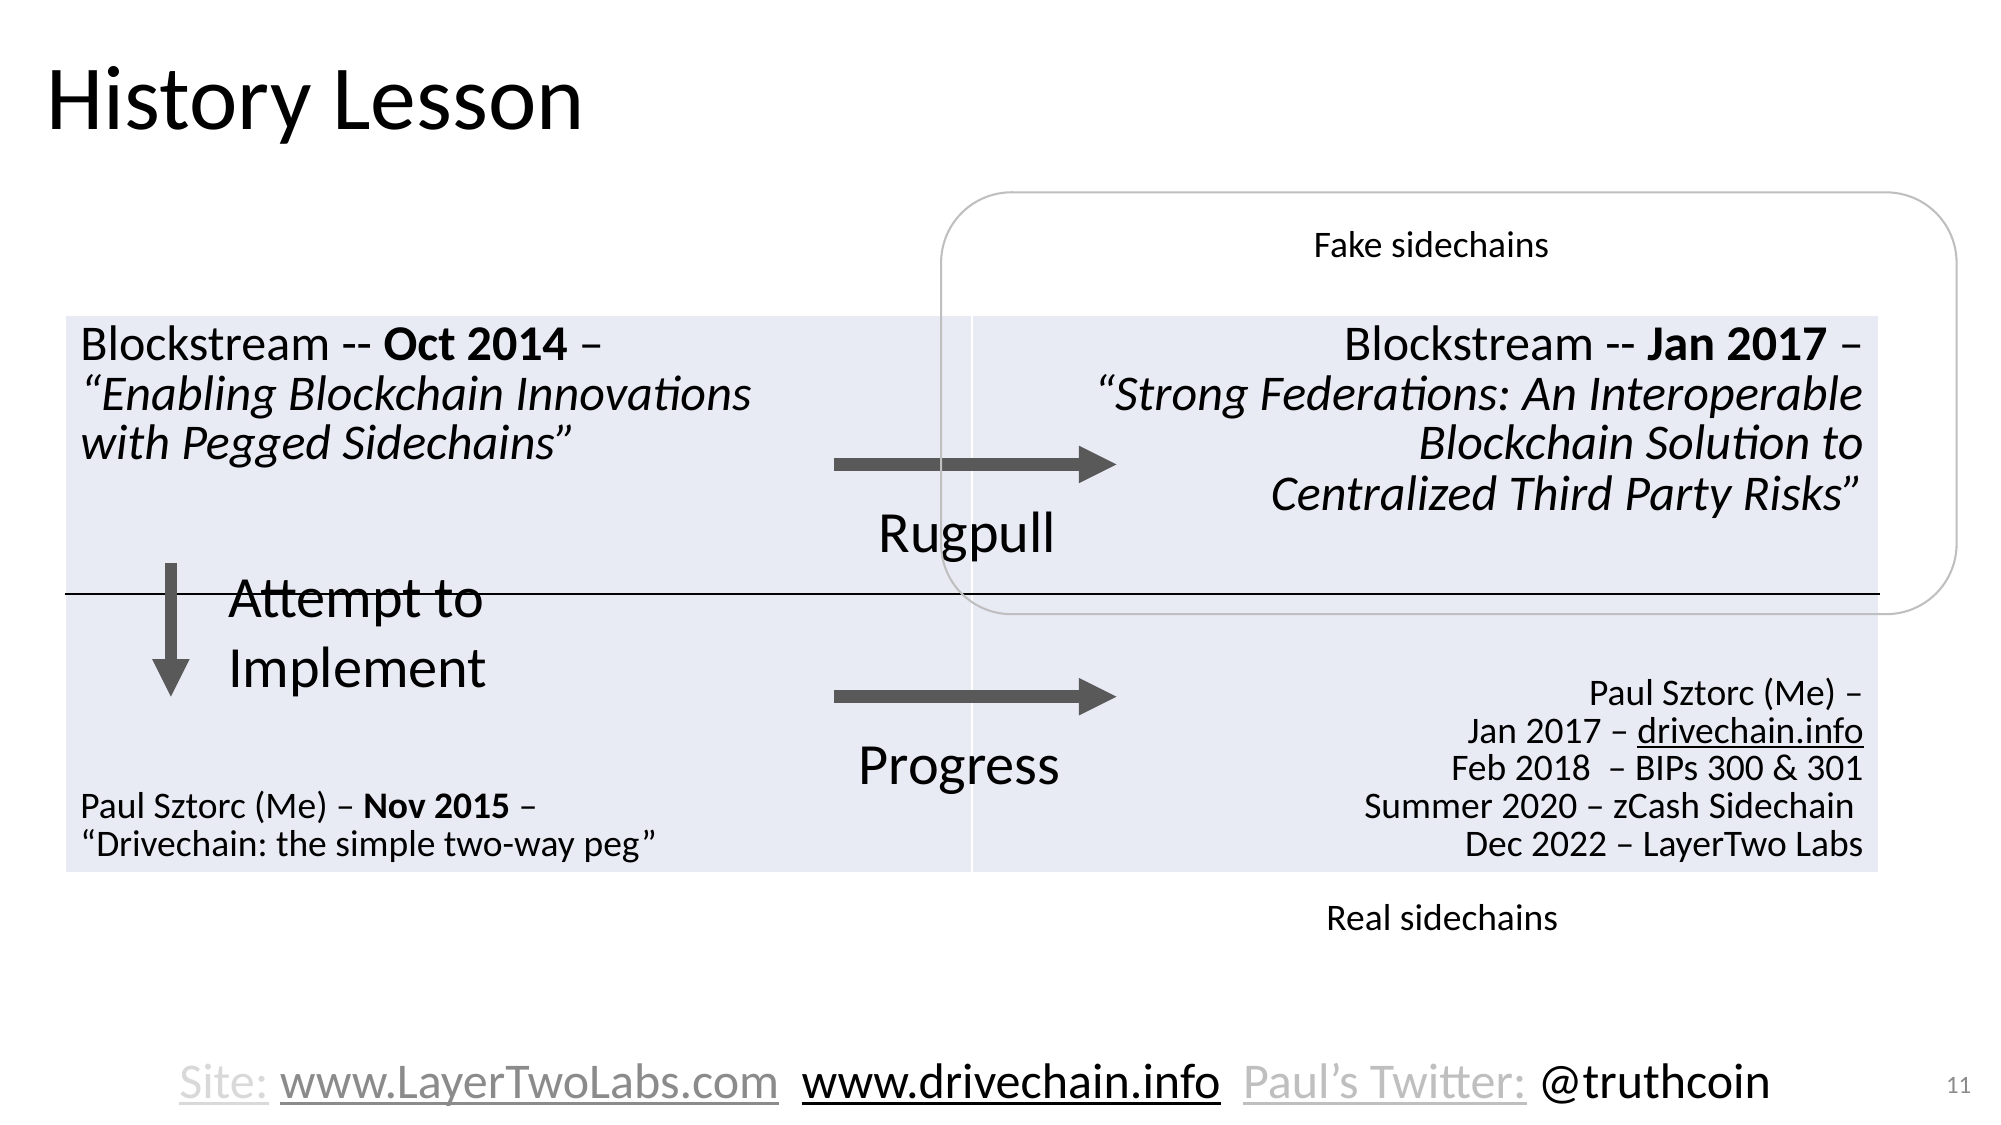

# History Lesson

Fake sidechains
| Blockstream -- Oct 2014 – “Enabling Blockchain Innovations with Pegged Sidechains” | Blockstream -- Jan 2017 – “Strong Federations: An Interoperable Blockchain Solution to Centralized Third Party Risks” |
| --- | --- |
| Paul Sztorc (Me) – Nov 2015 – “Drivechain: the simple two-way peg” | Paul Sztorc (Me) – Jan 2017 – drivechain.info Feb 2018 – BIPs 300 & 301 Summer 2020 – zCash Sidechain Dec 2022 – LayerTwo Labs |
Rugpull
Attempt to Implement
Progress
Real sidechains
Site: www.LayerTwoLabs.com  www.drivechain.info  Paul’s Twitter: @truthcoin
11